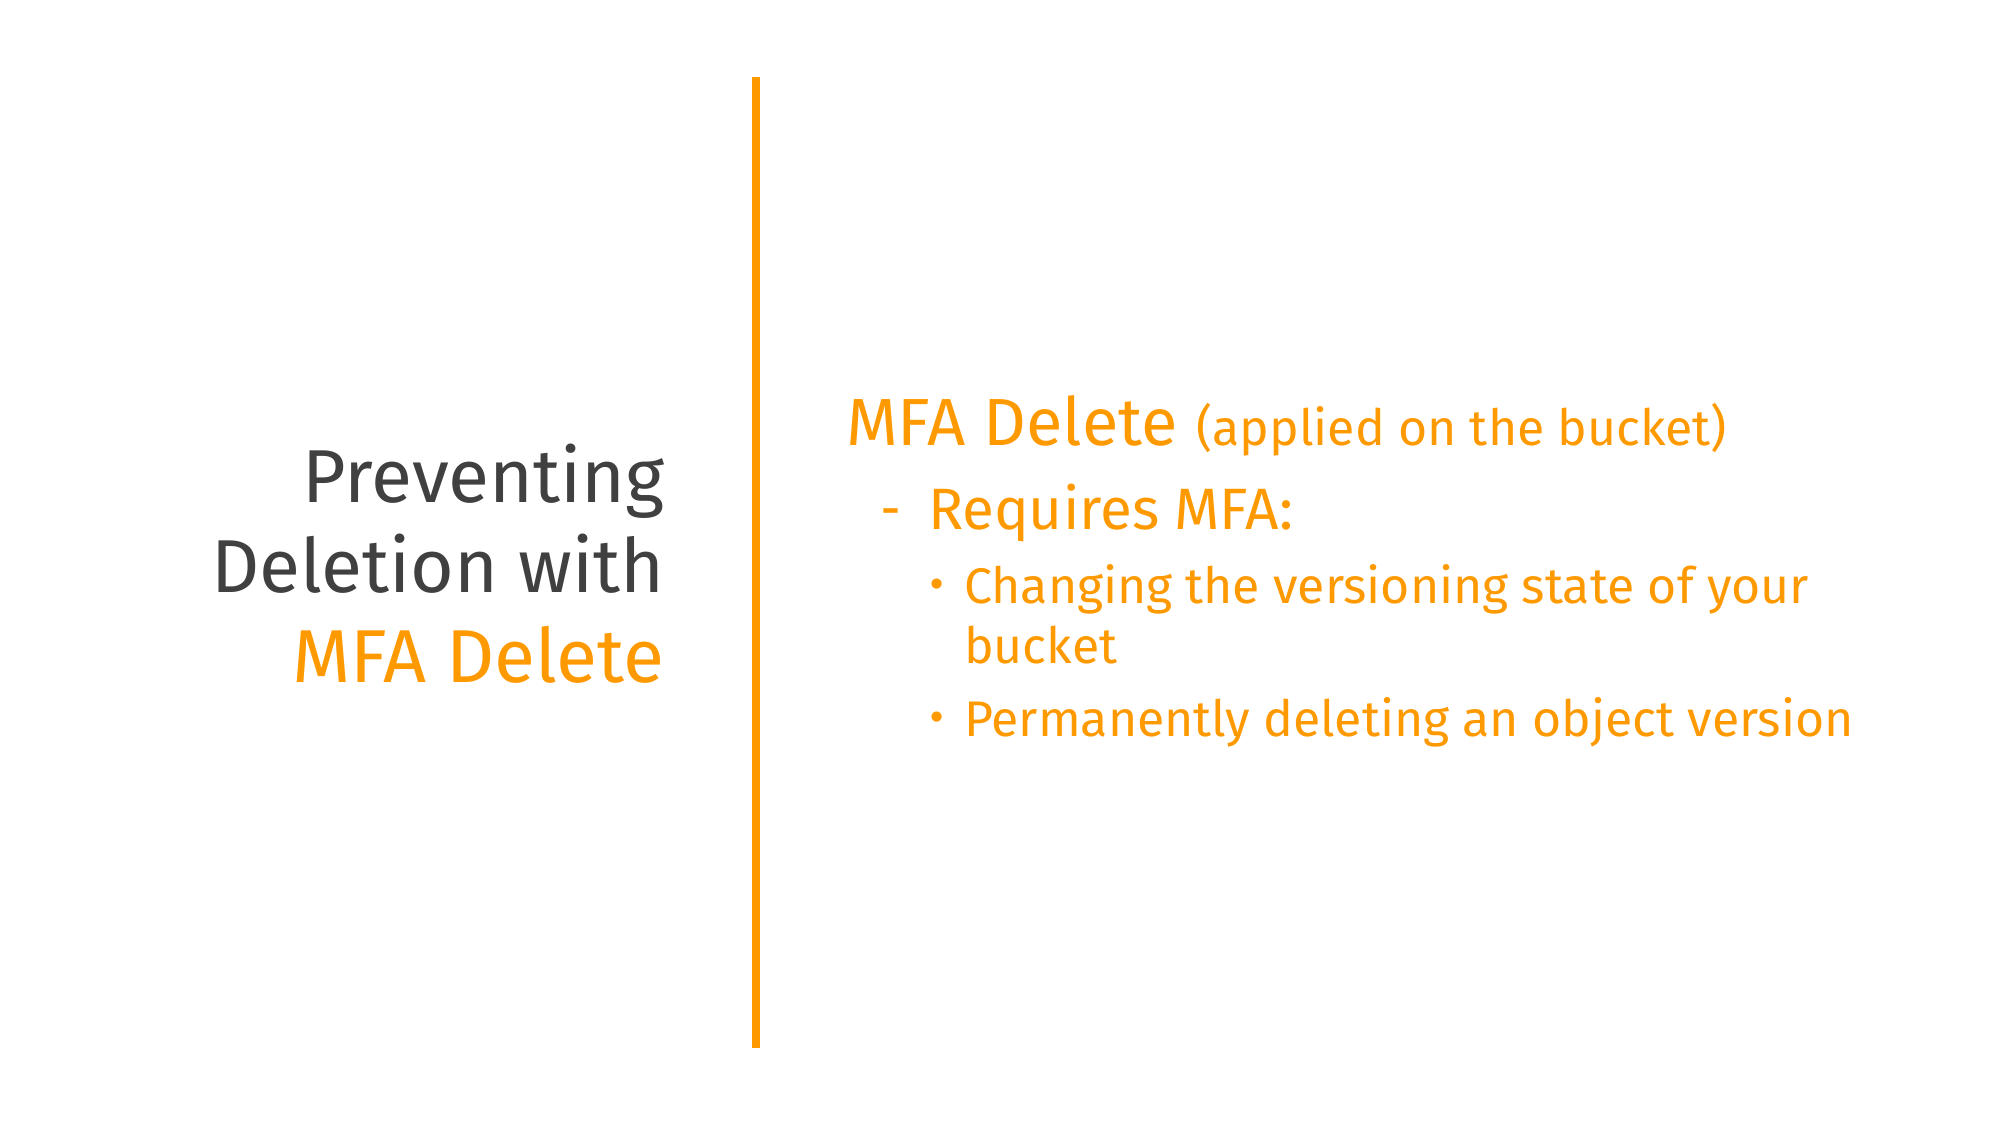

Preventing Deletion with MFA Delete
MFA Delete (applied on the bucket)
Requires MFA:
Changing the versioning state of your bucket
Permanently deleting an object version